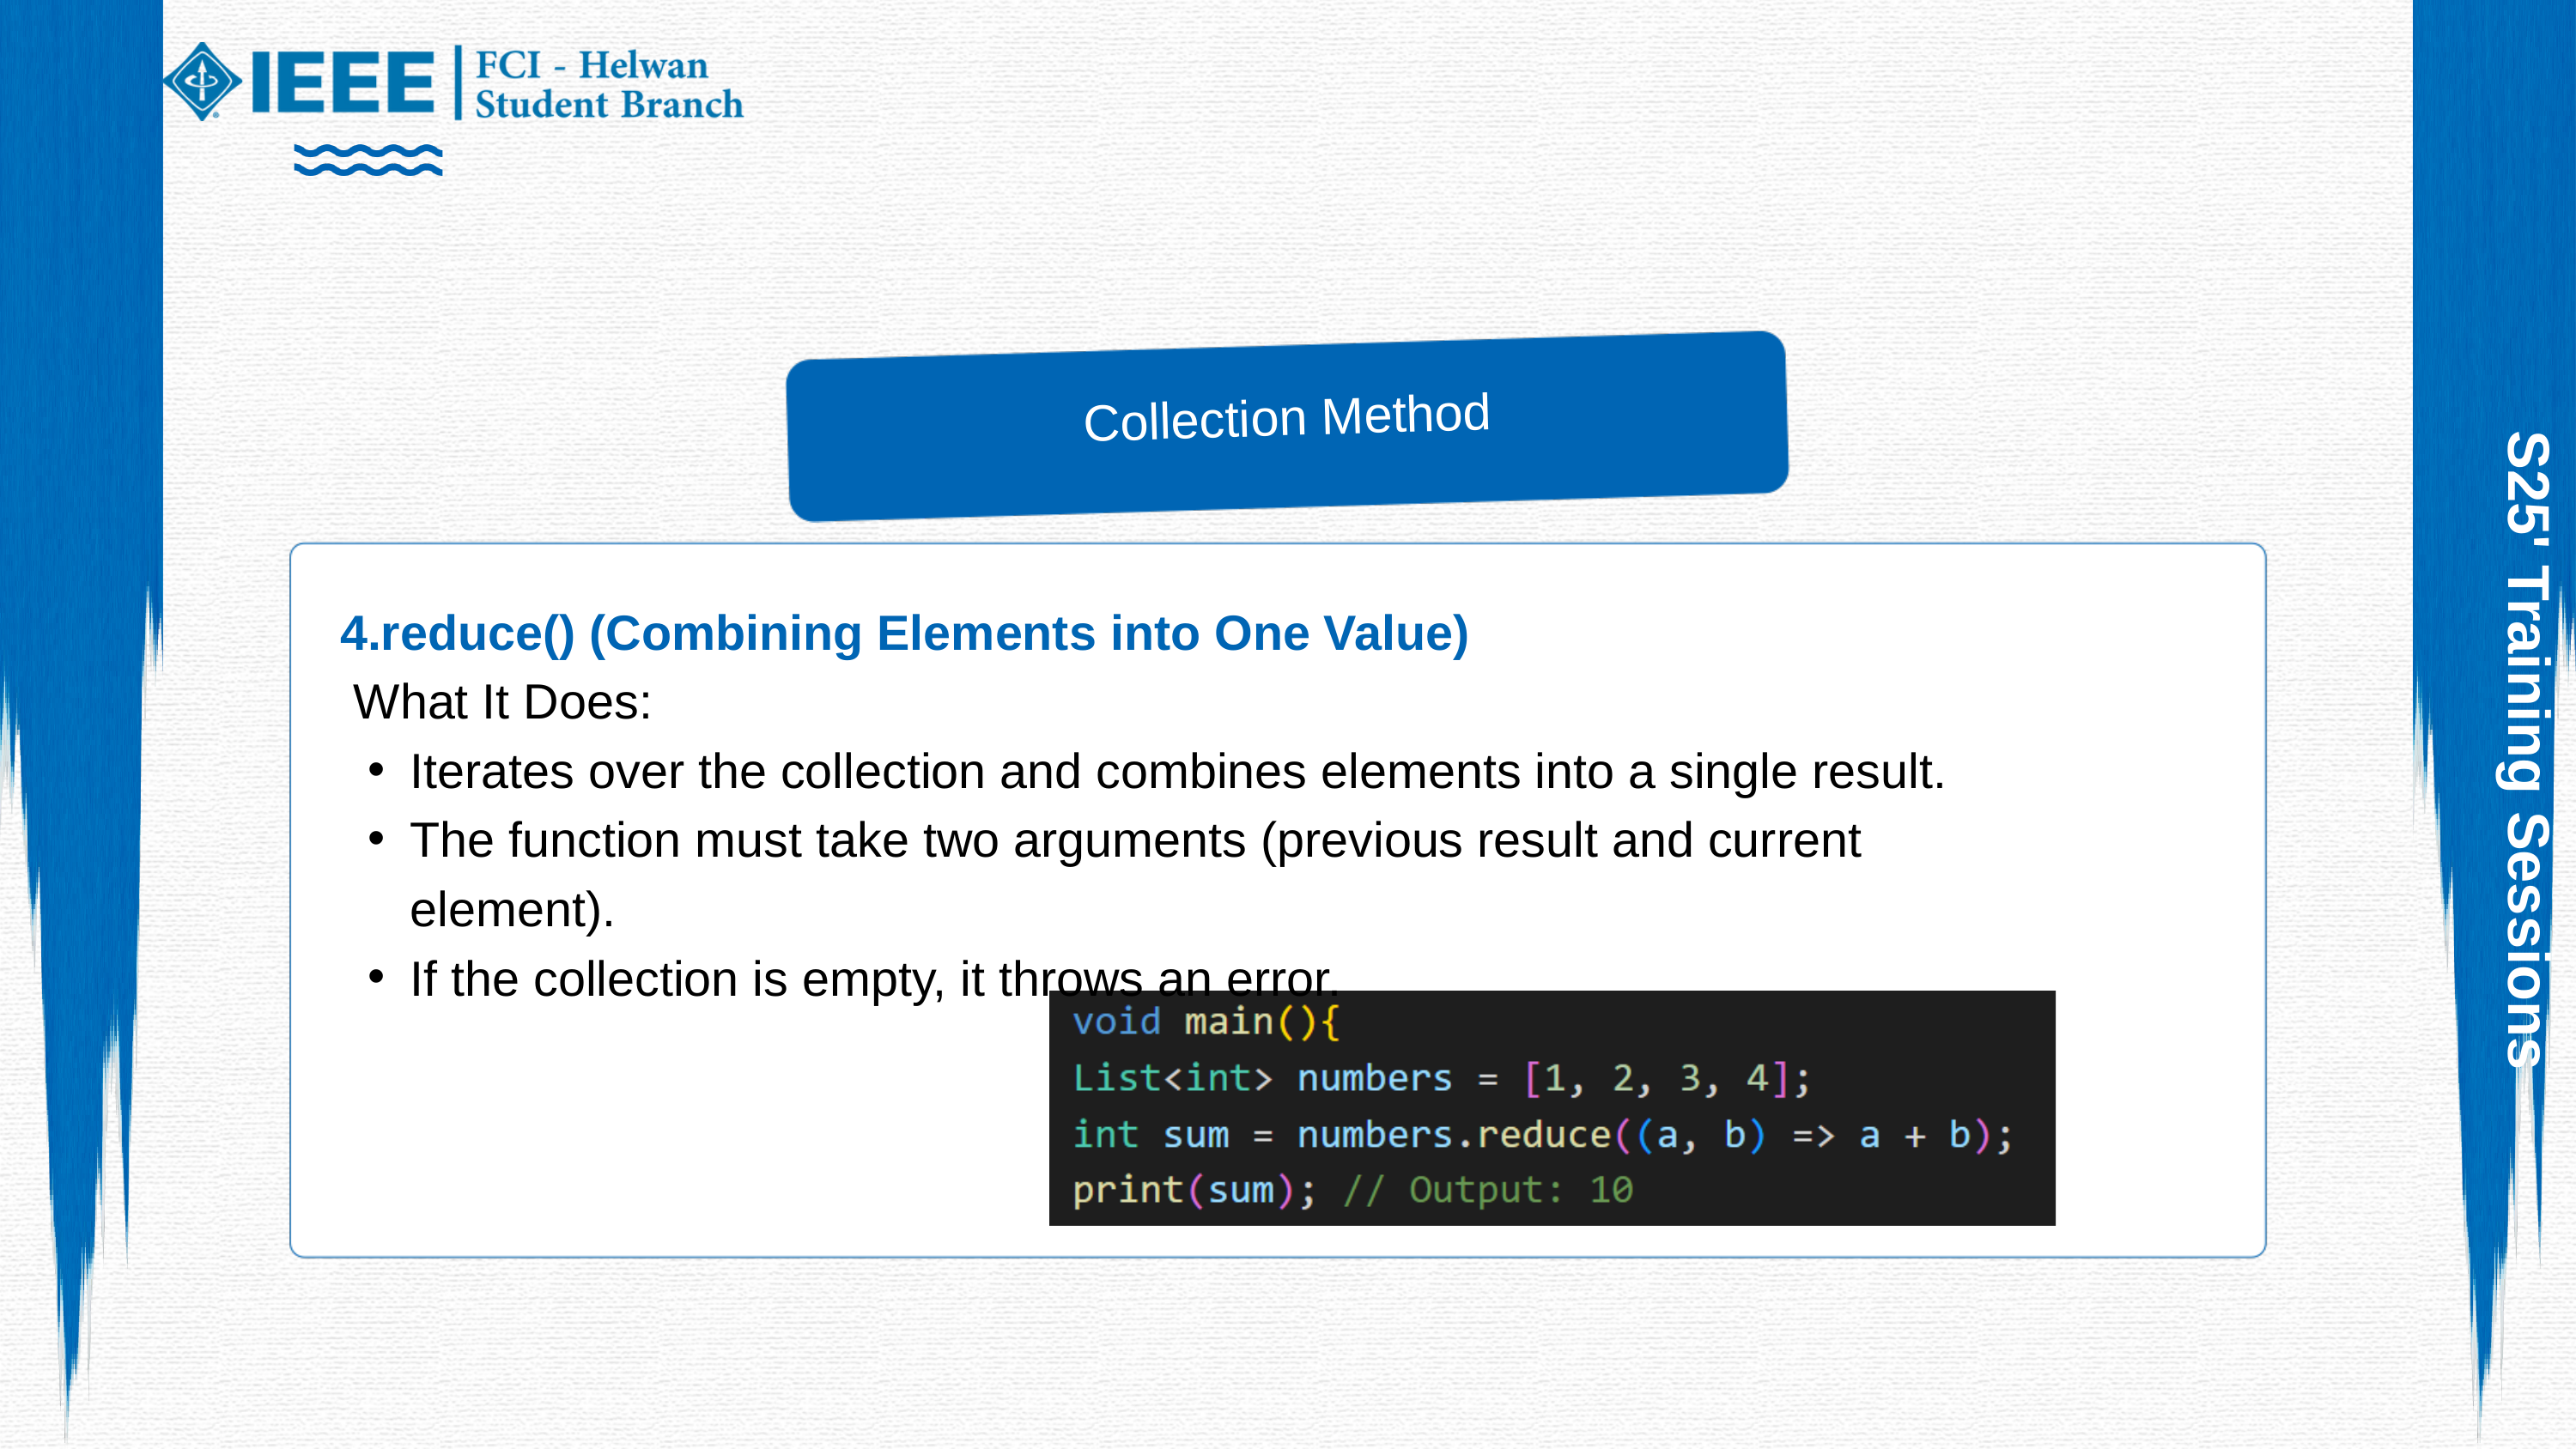

Collection Method

 4.reduce() (Combining Elements into One Value)
  What It Does:
Iterates over the collection and combines elements into a single result.
The function must take two arguments (previous result and current element).
If the collection is empty, it throws an error.

S25' Training Sessions